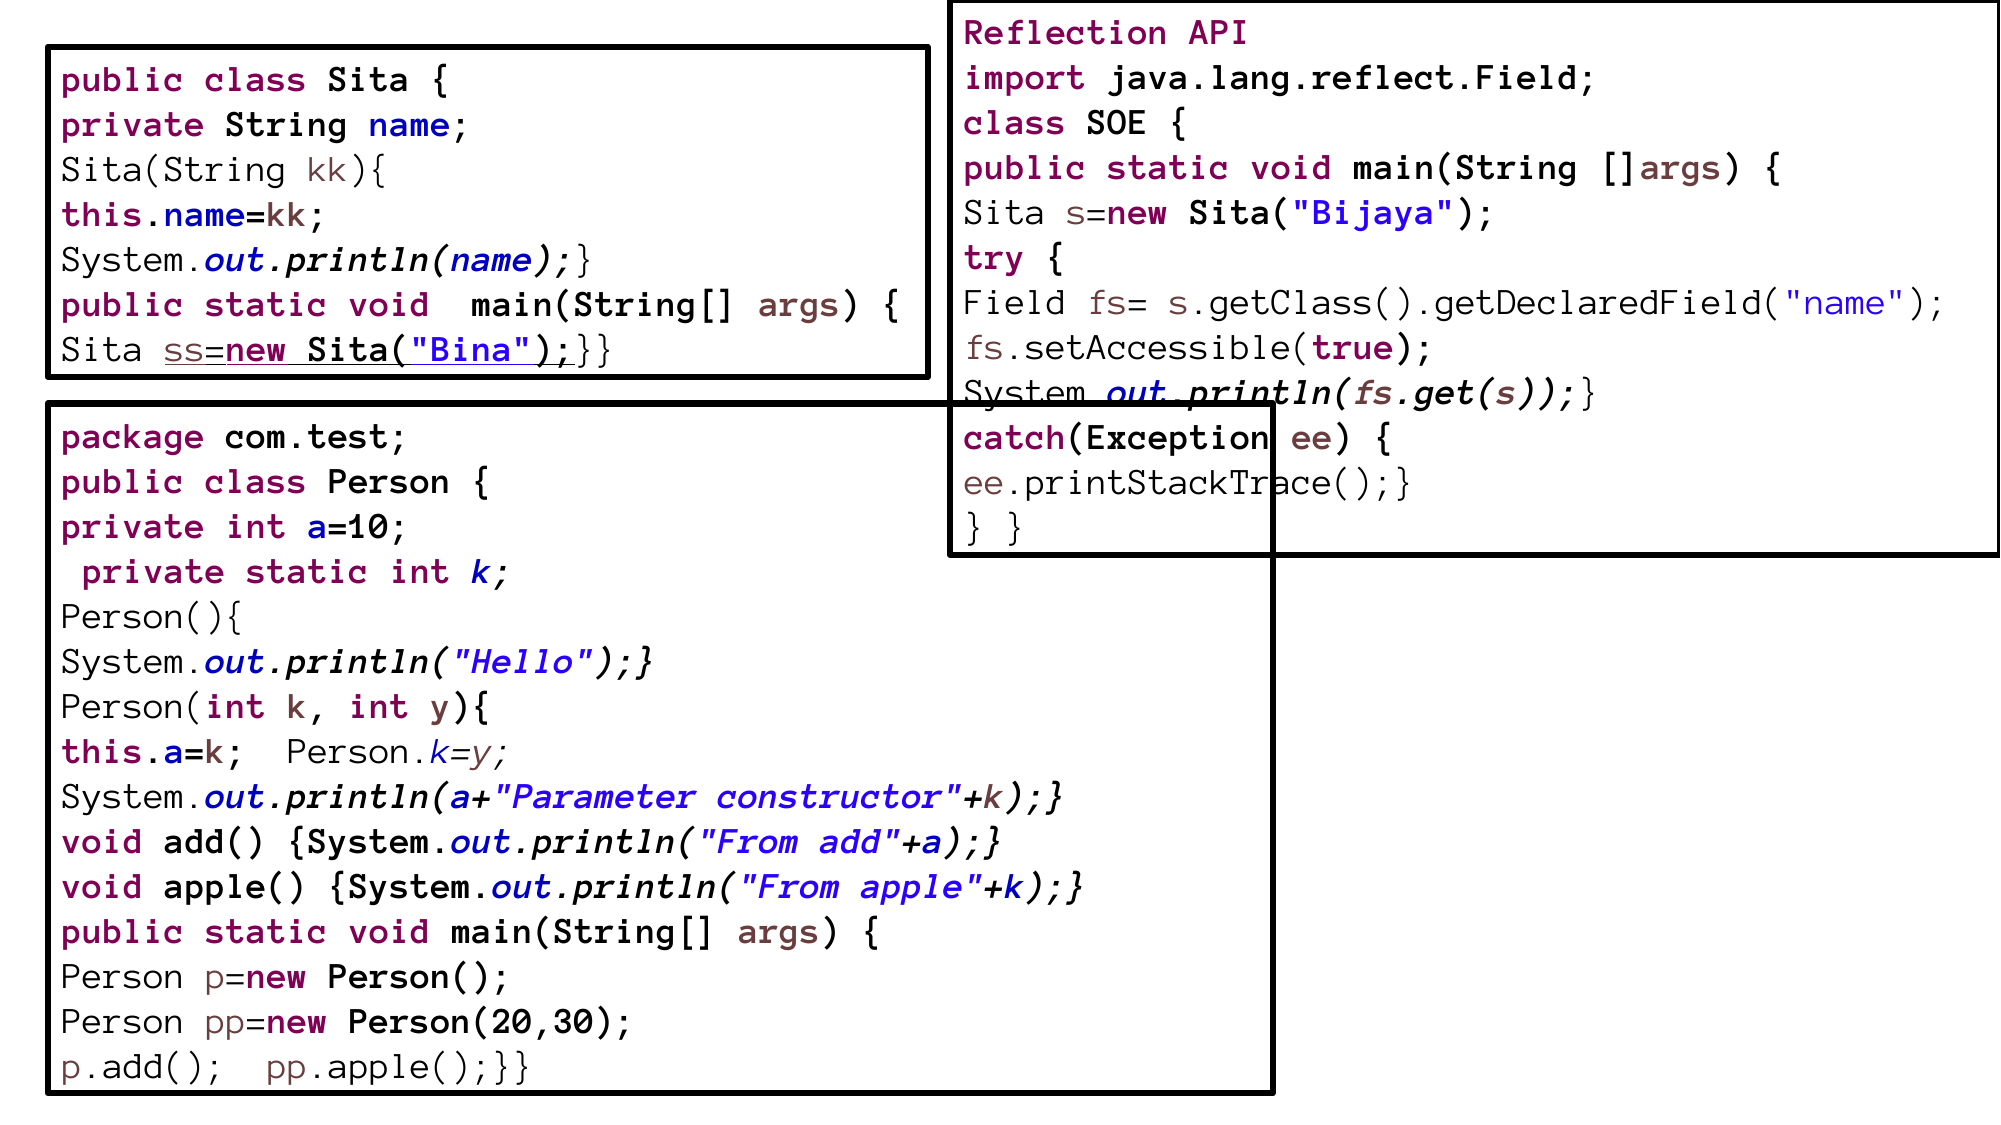

Reflection API
import java.lang.reflect.Field;
class SOE {
public static void main(String []args) {
Sita s=new Sita("Bijaya");
try {
Field fs= s.getClass().getDeclaredField("name");
fs.setAccessible(true);
System.out.println(fs.get(s));}
catch(Exception ee) {
ee.printStackTrace();}
} }
public class Sita {
private String name;
Sita(String kk){
this.name=kk;
System.out.println(name);}
public static void  main(String[] args) {
Sita ss=new Sita("Bina");}}
package com.test;
public class Person {
private int a=10;
 private static int k;
Person(){
System.out.println("Hello");}
Person(int k, int y){
this.a=k;  Person.k=y;
System.out.println(a+"Parameter constructor"+k);}
void add() {System.out.println("From add"+a);}
void apple() {System.out.println("From apple"+k);}
public static void main(String[] args) {
Person p=new Person();
Person pp=new Person(20,30);
p.add();  pp.apple();}}